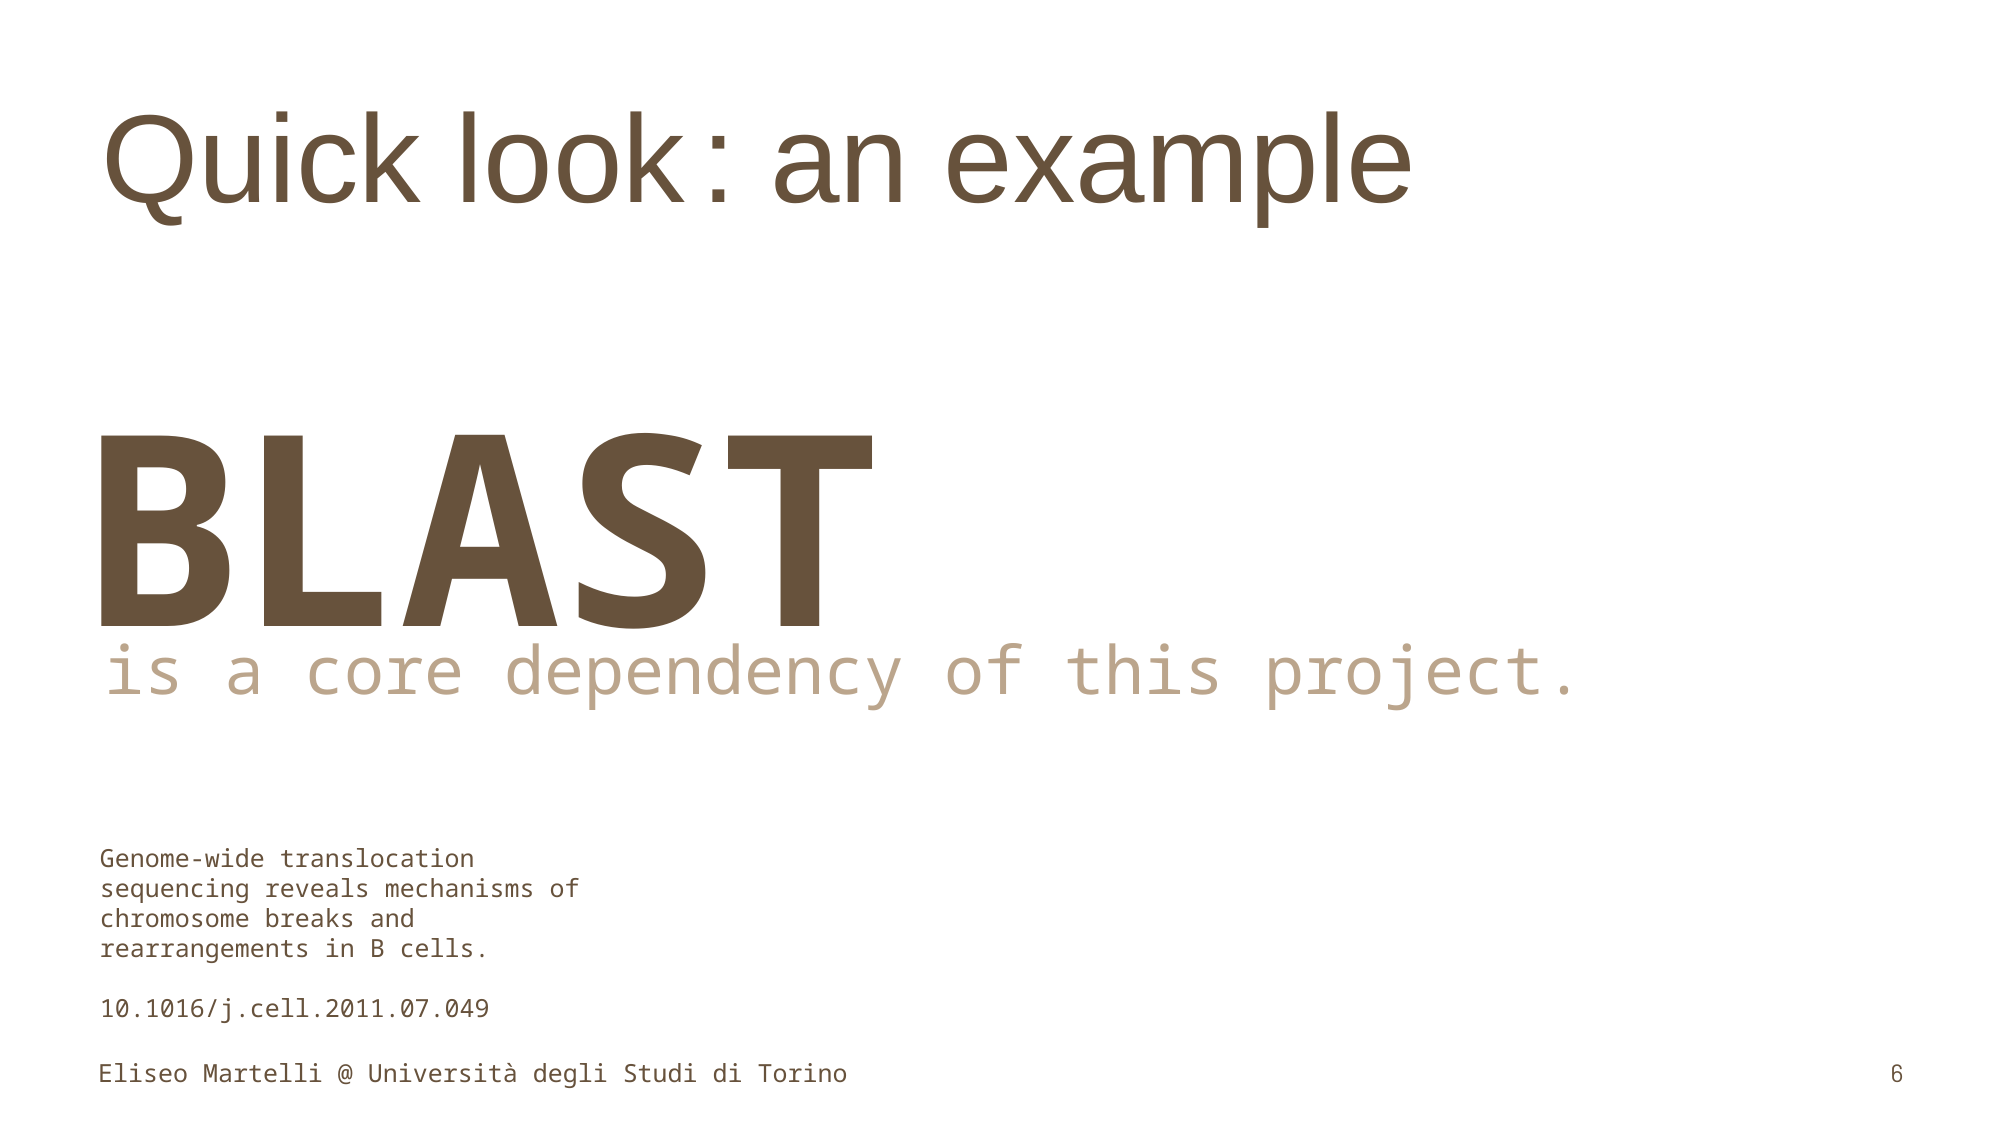

Quick look
: an example
BLAST
is a core dependency of this project.
Genome-wide translocation sequencing reveals mechanisms of chromosome breaks and rearrangements in B cells.

10.1016/j.cell.2011.07.049
Eliseo Martelli @ Università degli Studi di Torino
6